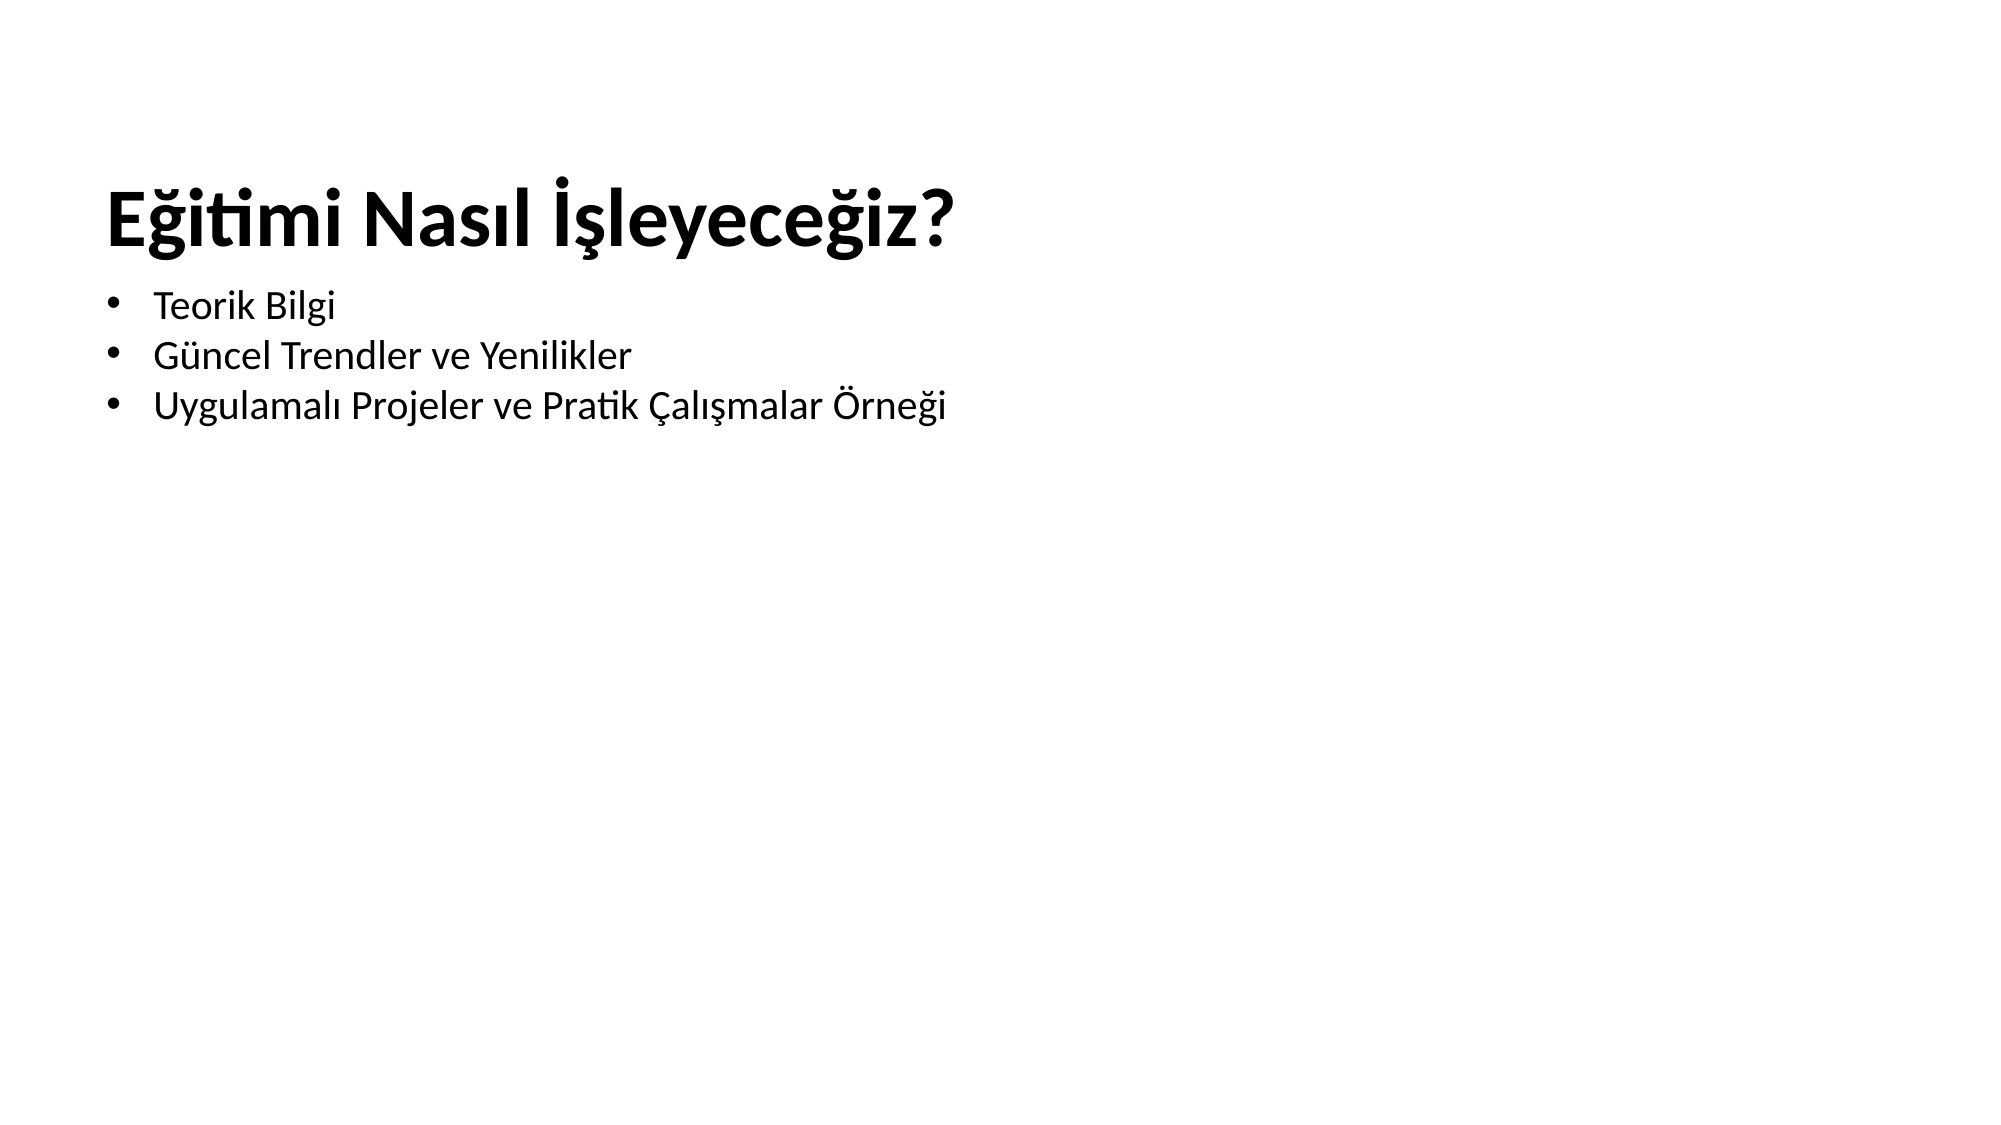

# Eğitimi Nasıl İşleyeceğiz?

Teorik Bilgi
Güncel Trendler ve Yenilikler
Uygulamalı Projeler ve Pratik Çalışmalar Örneği